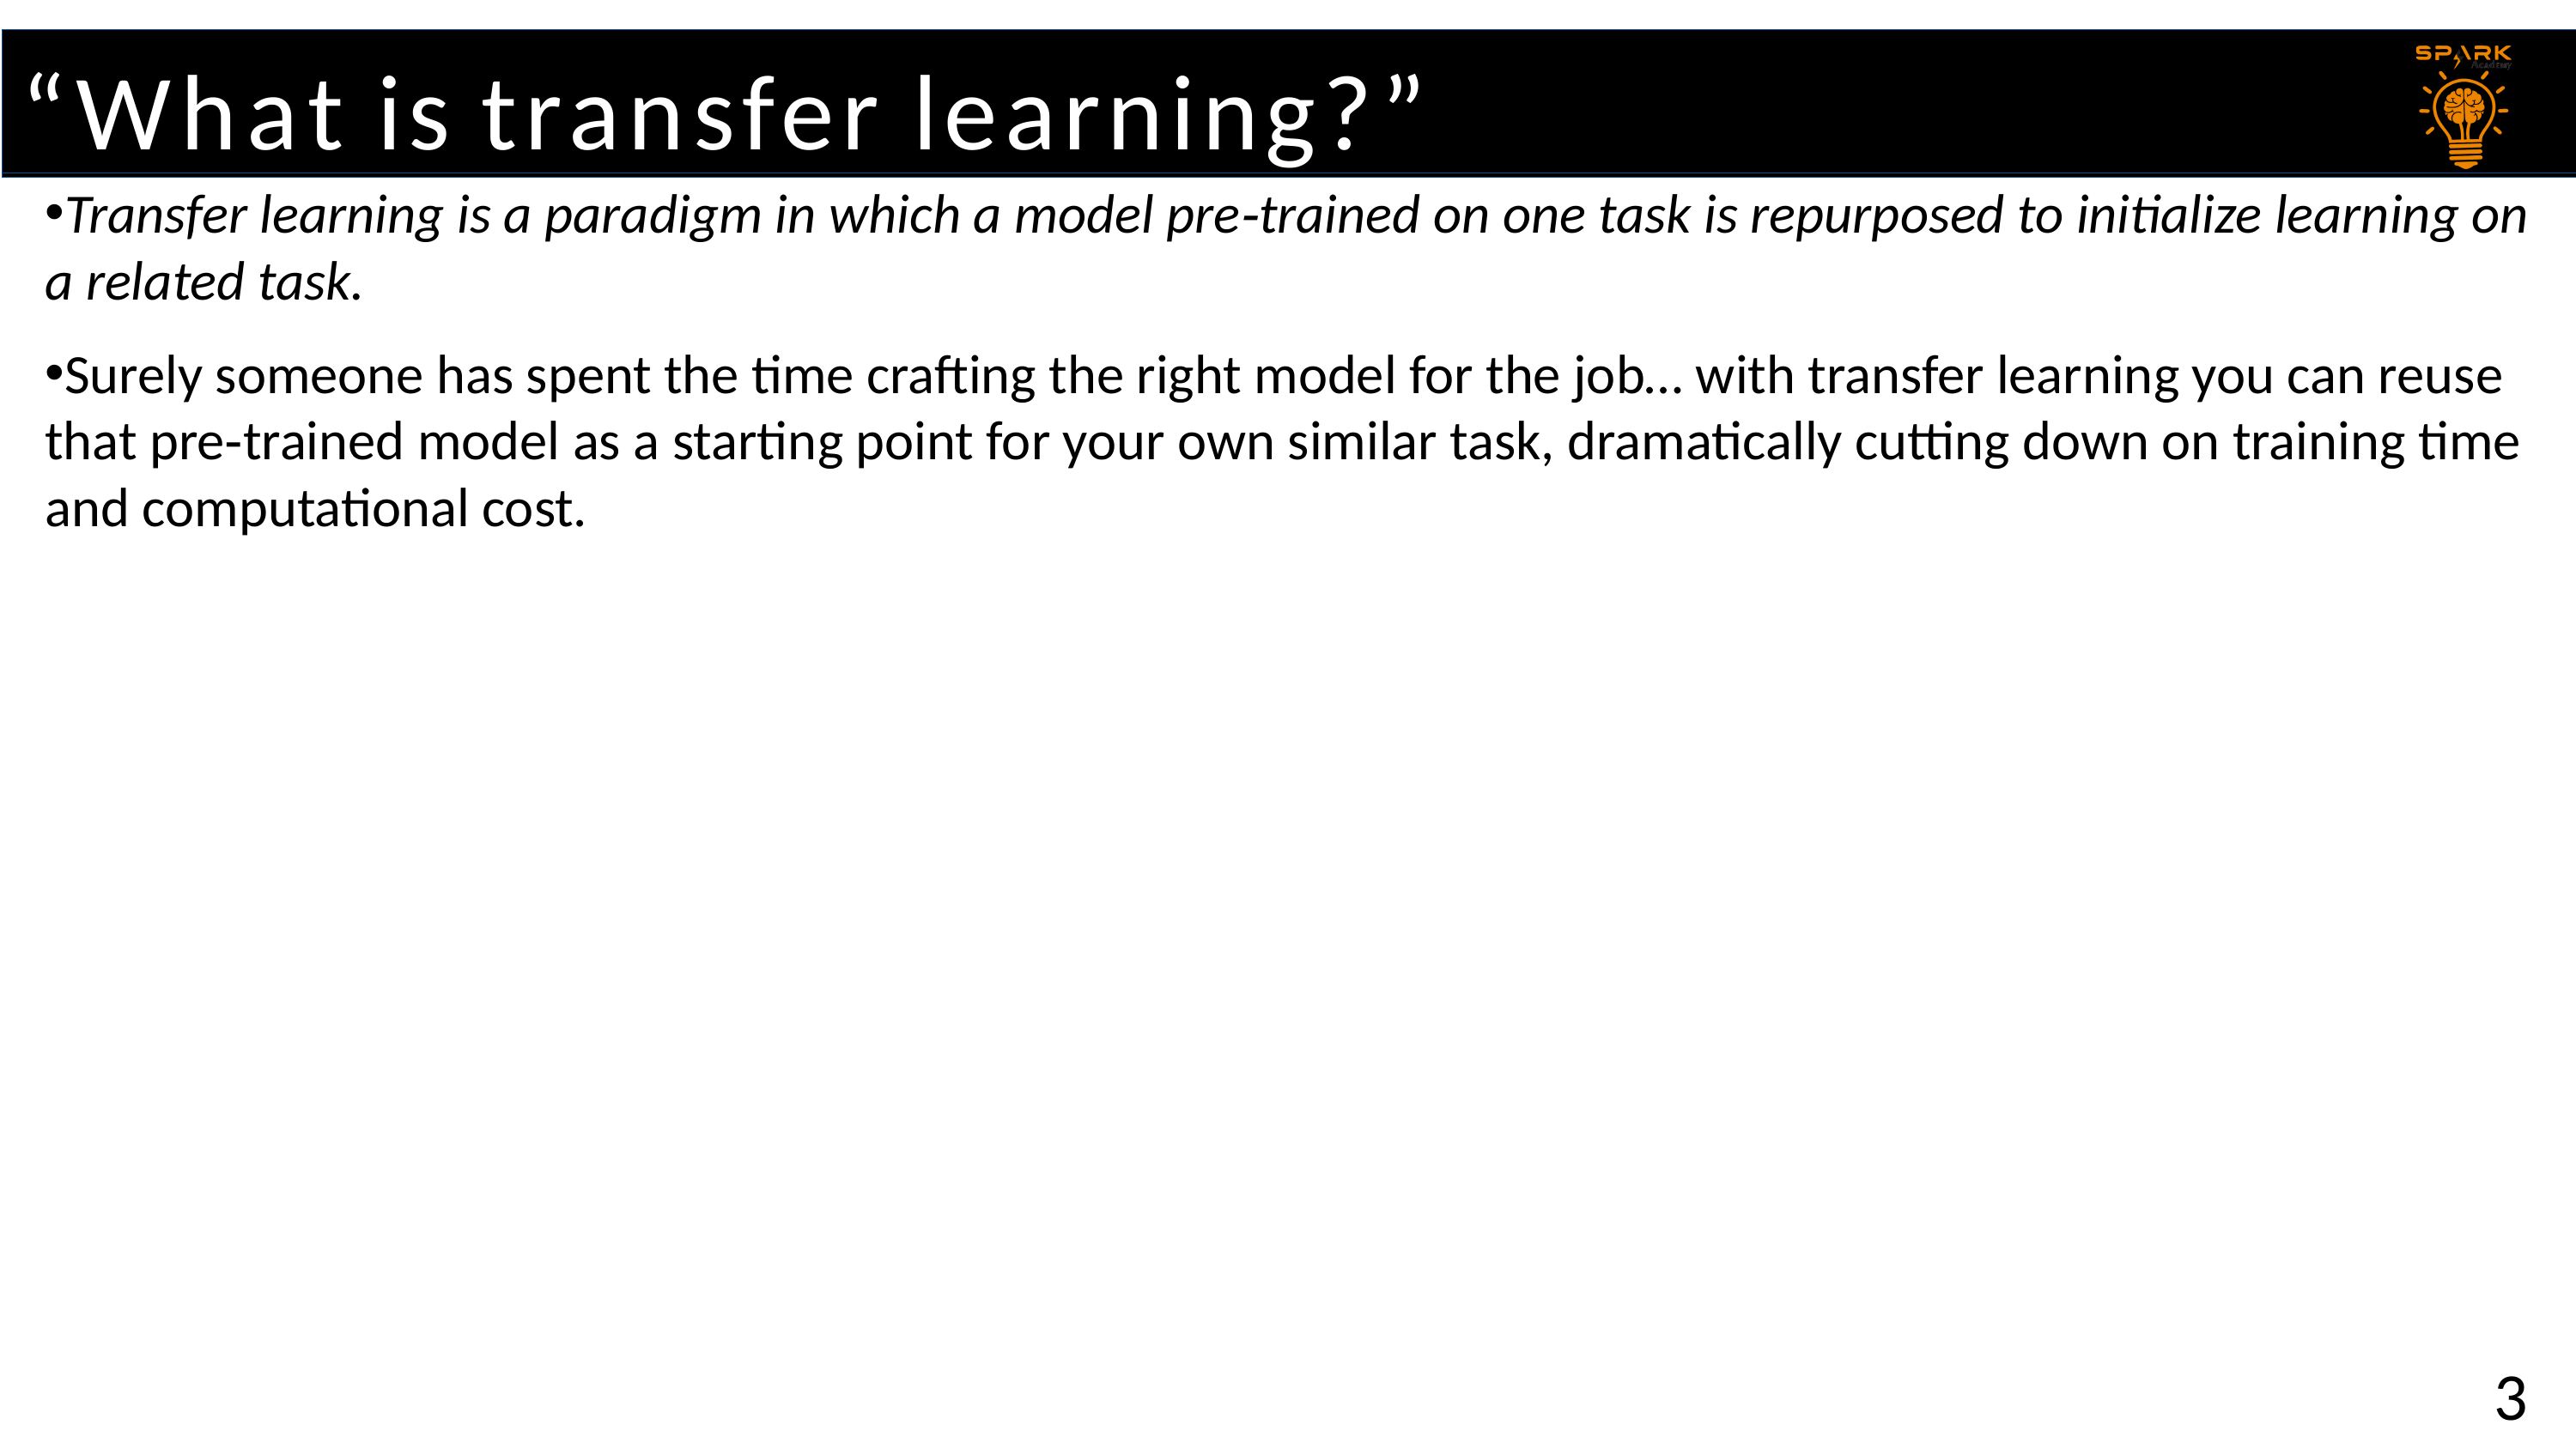

“What is transfer learning?”

Transfer learning is a paradigm in which a model pre‑trained on one task is repurposed to initialize learning on a related task.
Surely someone has spent the time crafting the right model for the job… with transfer learning you can reuse that pre‑trained model as a starting point for your own similar task, dramatically cutting down on training time and computational cost.

3